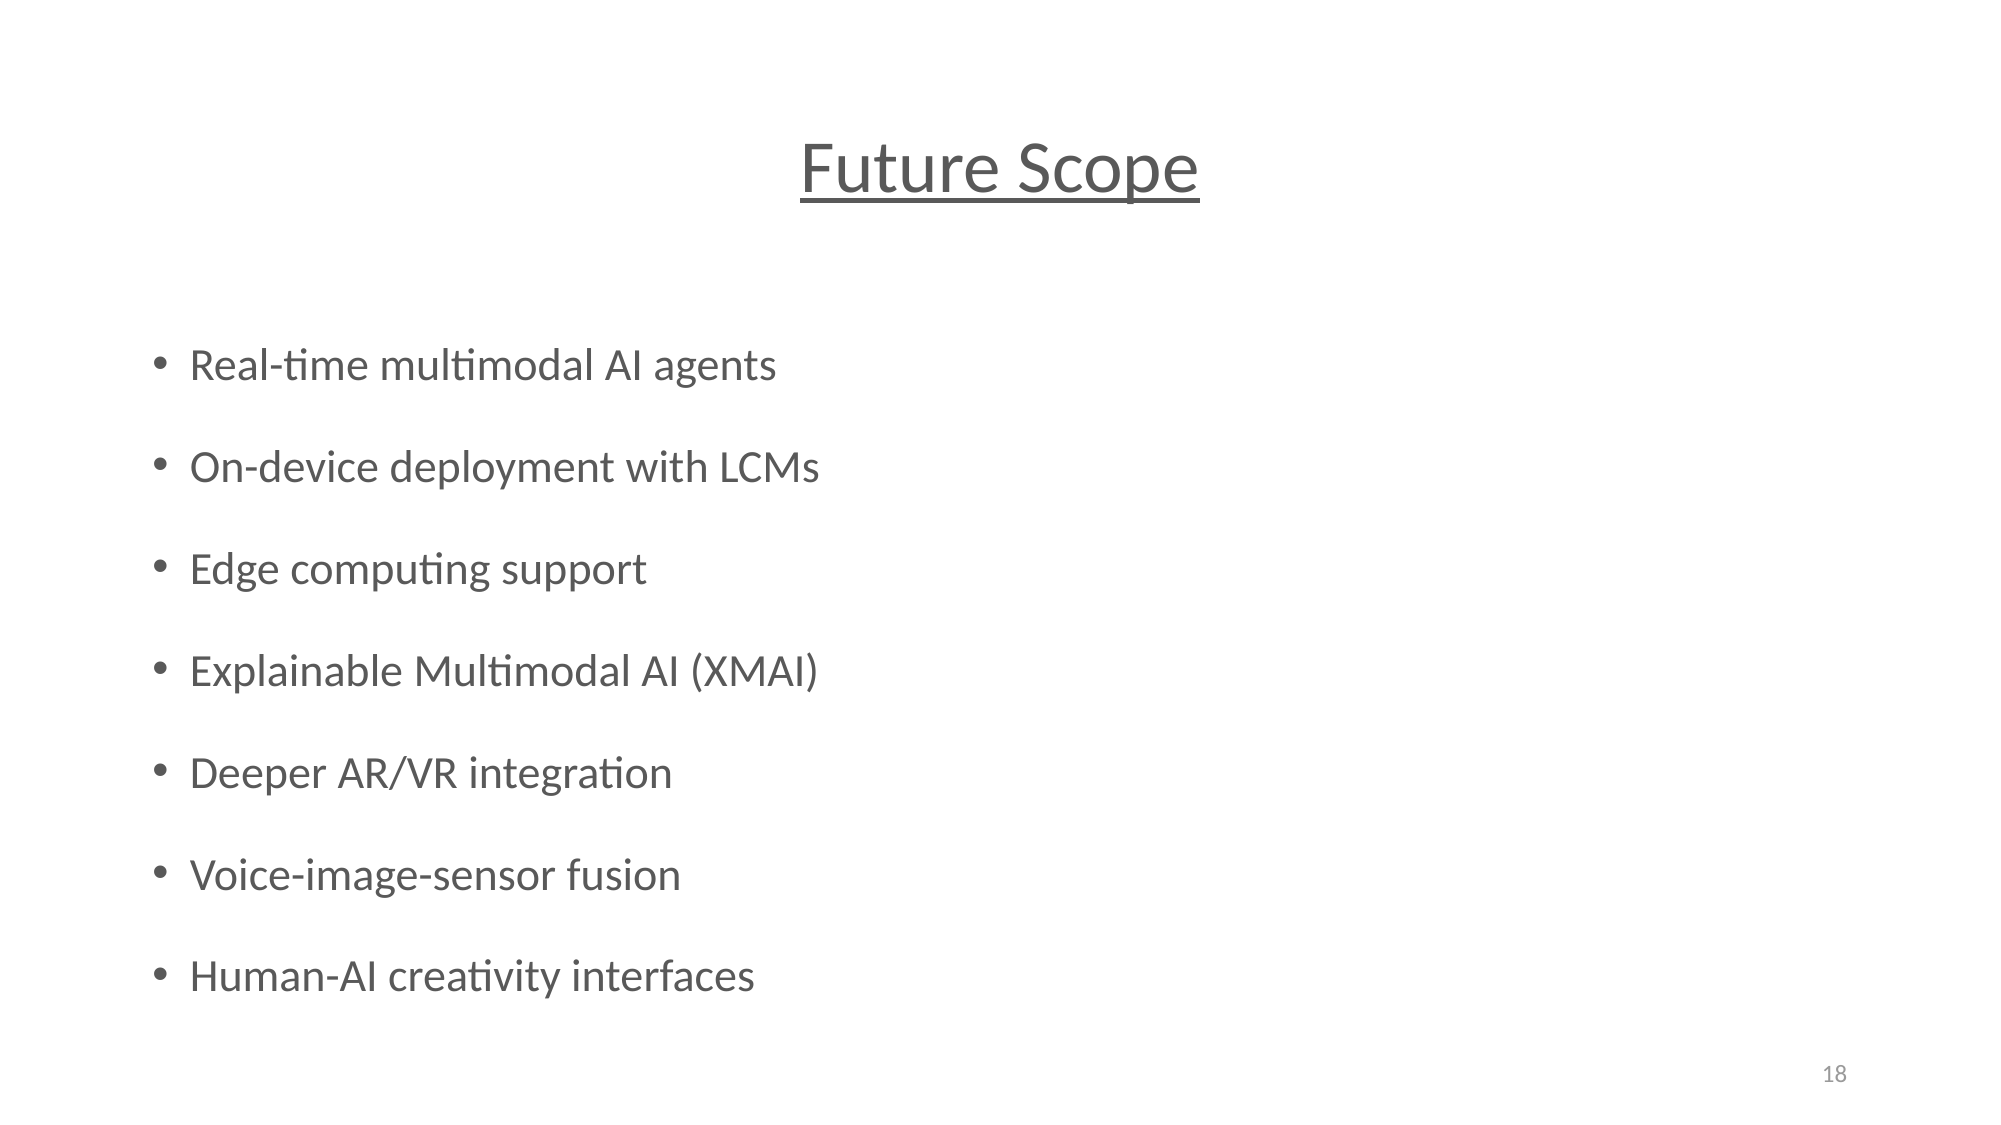

# Future Scope
Real-time multimodal AI agents
On-device deployment with LCMs
Edge computing support
Explainable Multimodal AI (XMAI)
Deeper AR/VR integration
Voice-image-sensor fusion
Human-AI creativity interfaces

18